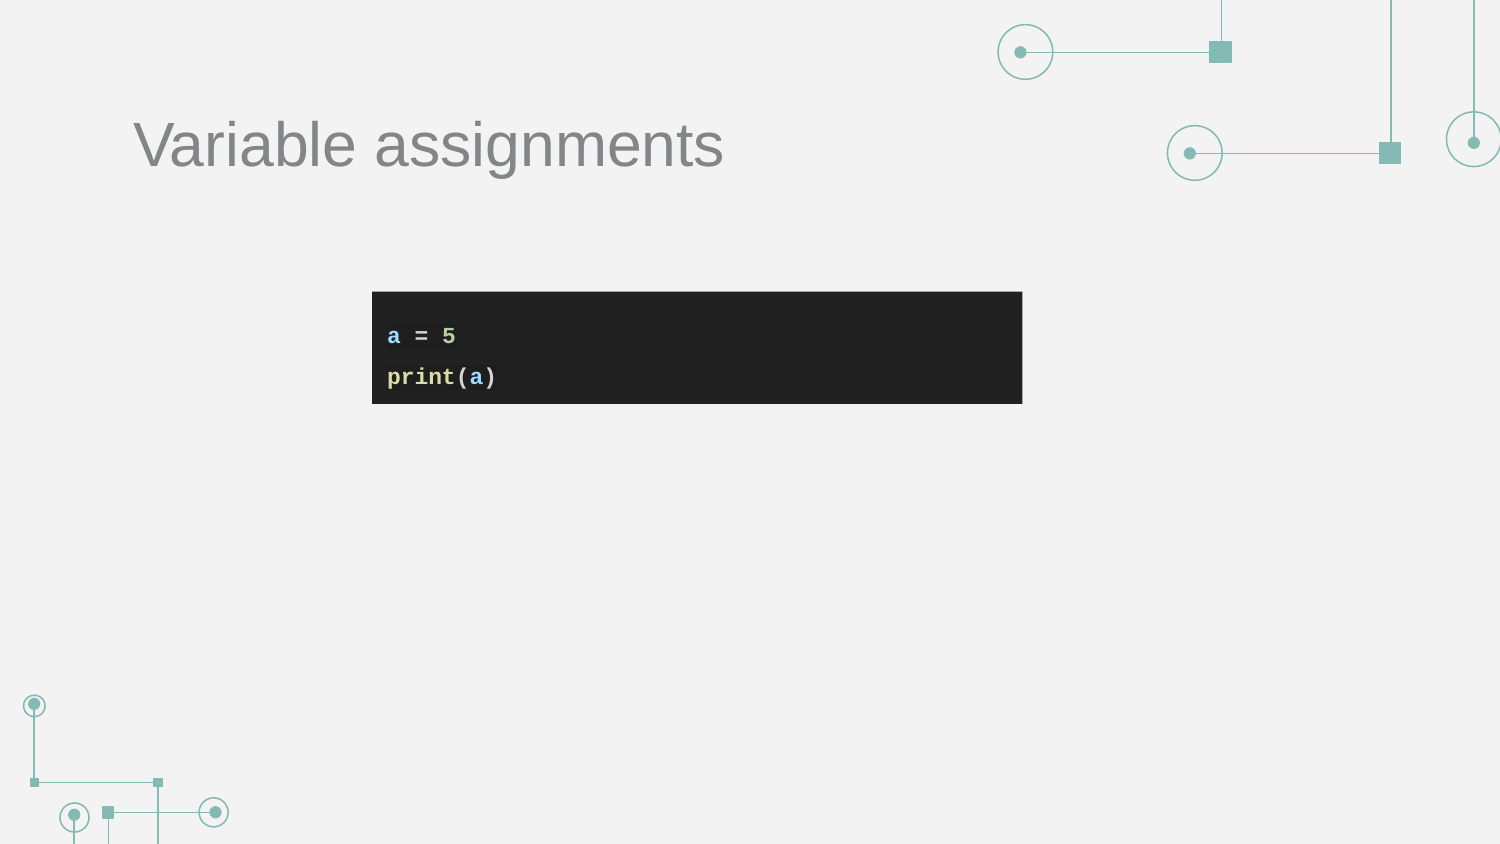

# Variable assignments
a = 5
print(a)